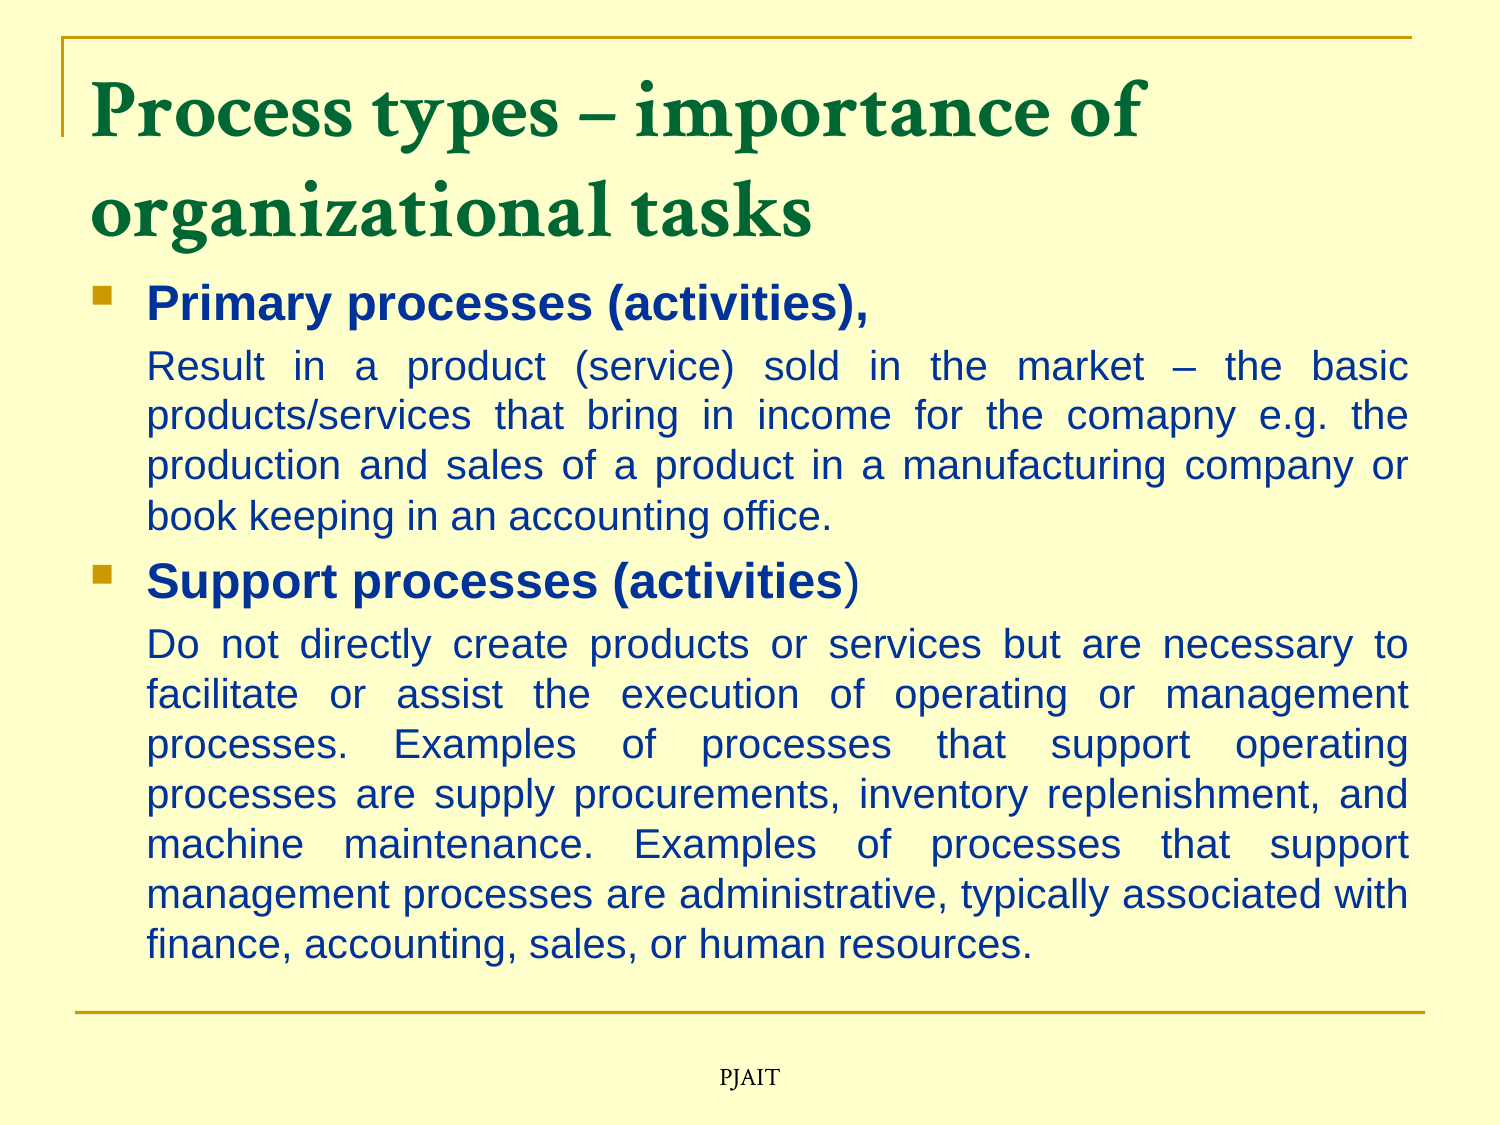

# Process types – importance of organizational tasks
Primary processes (activities),
Result in a product (service) sold in the market – the basic products/services that bring in income for the comapny e.g. the production and sales of a product in a manufacturing company or book keeping in an accounting office.
Support processes (activities)
Do not directly create products or services but are necessary to facilitate or assist the execution of operating or management processes. Examples of processes that support operating processes are supply procurements, inventory replenishment, and machine maintenance. Examples of processes that support management processes are administrative, typically associated with finance, accounting, sales, or human resources.
PJAIT